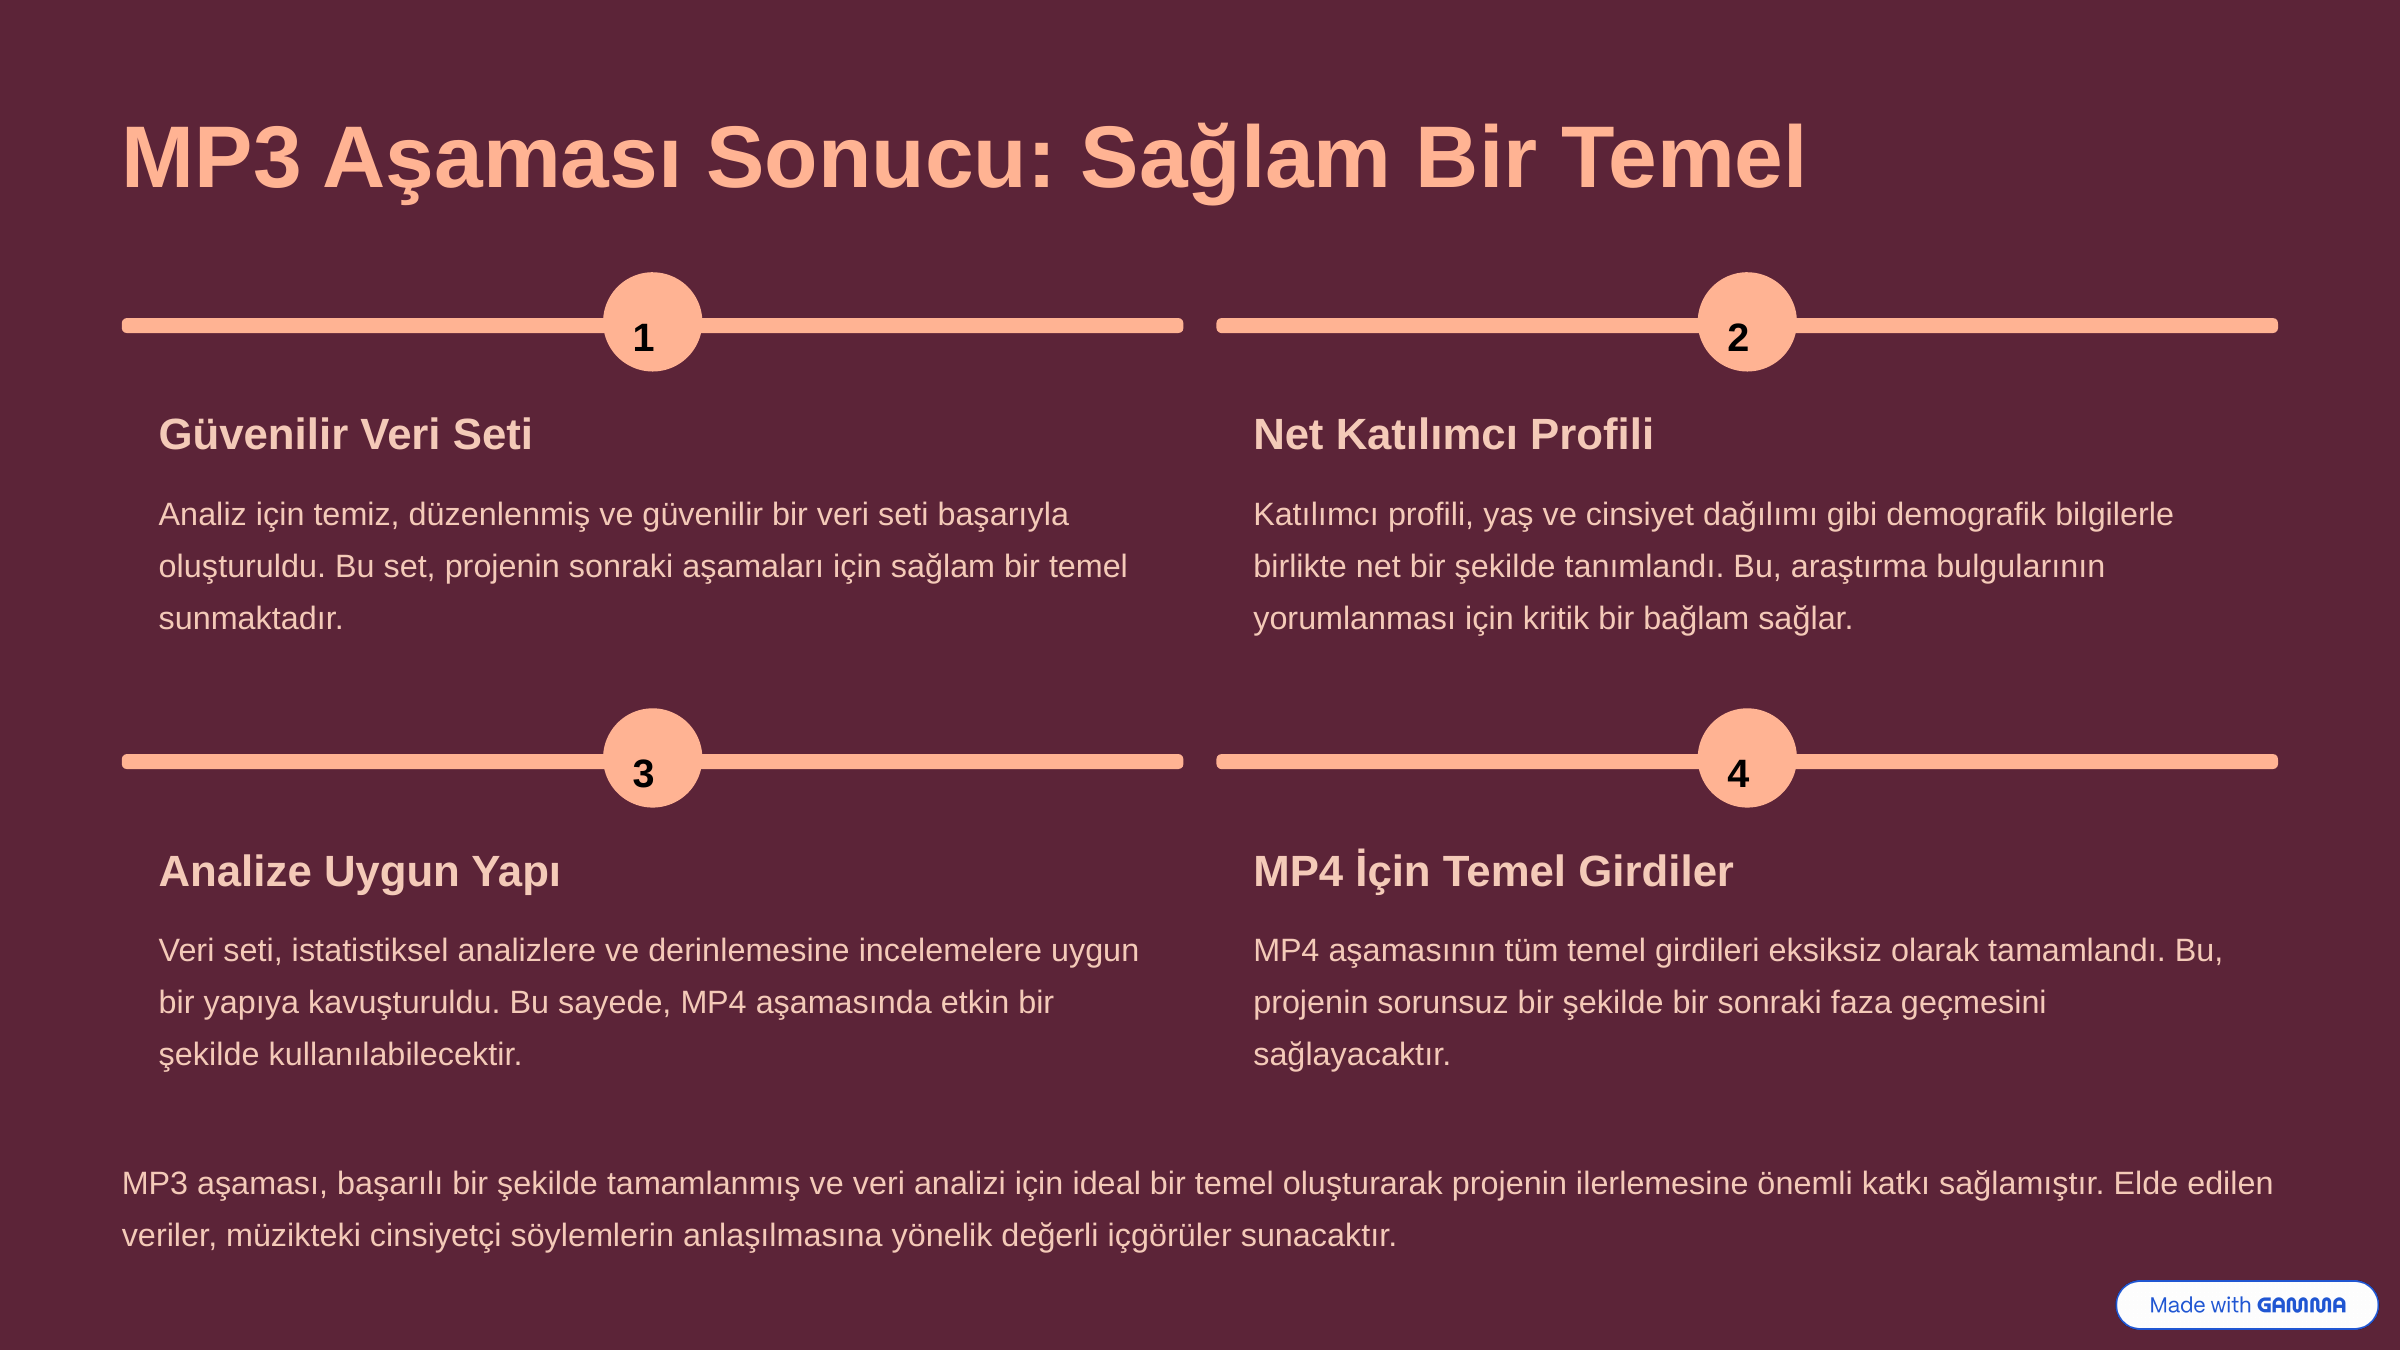

MP3 Aşaması Sonucu: Sağlam Bir Temel

1
2

Güvenilir Veri Seti
Net Katılımcı Profili
Analiz için temiz, düzenlenmiş ve güvenilir bir veri seti başarıyla oluşturuldu. Bu set, projenin sonraki aşamaları için sağlam bir temel sunmaktadır.
Katılımcı profili, yaş ve cinsiyet dağılımı gibi demografik bilgilerle birlikte net bir şekilde tanımlandı. Bu, araştırma bulgularının yorumlanması için kritik bir bağlam sağlar.

3
4

Analize Uygun Yapı
MP4 İçin Temel Girdiler
Veri seti, istatistiksel analizlere ve derinlemesine incelemelere uygun bir yapıya kavuşturuldu. Bu sayede, MP4 aşamasında etkin bir şekilde kullanılabilecektir.
MP4 aşamasının tüm temel girdileri eksiksiz olarak tamamlandı. Bu, projenin sorunsuz bir şekilde bir sonraki faza geçmesini sağlayacaktır.
MP3 aşaması, başarılı bir şekilde tamamlanmış ve veri analizi için ideal bir temel oluşturarak projenin ilerlemesine önemli katkı sağlamıştır. Elde edilen veriler, müzikteki cinsiyetçi söylemlerin anlaşılmasına yönelik değerli içgörüler sunacaktır.